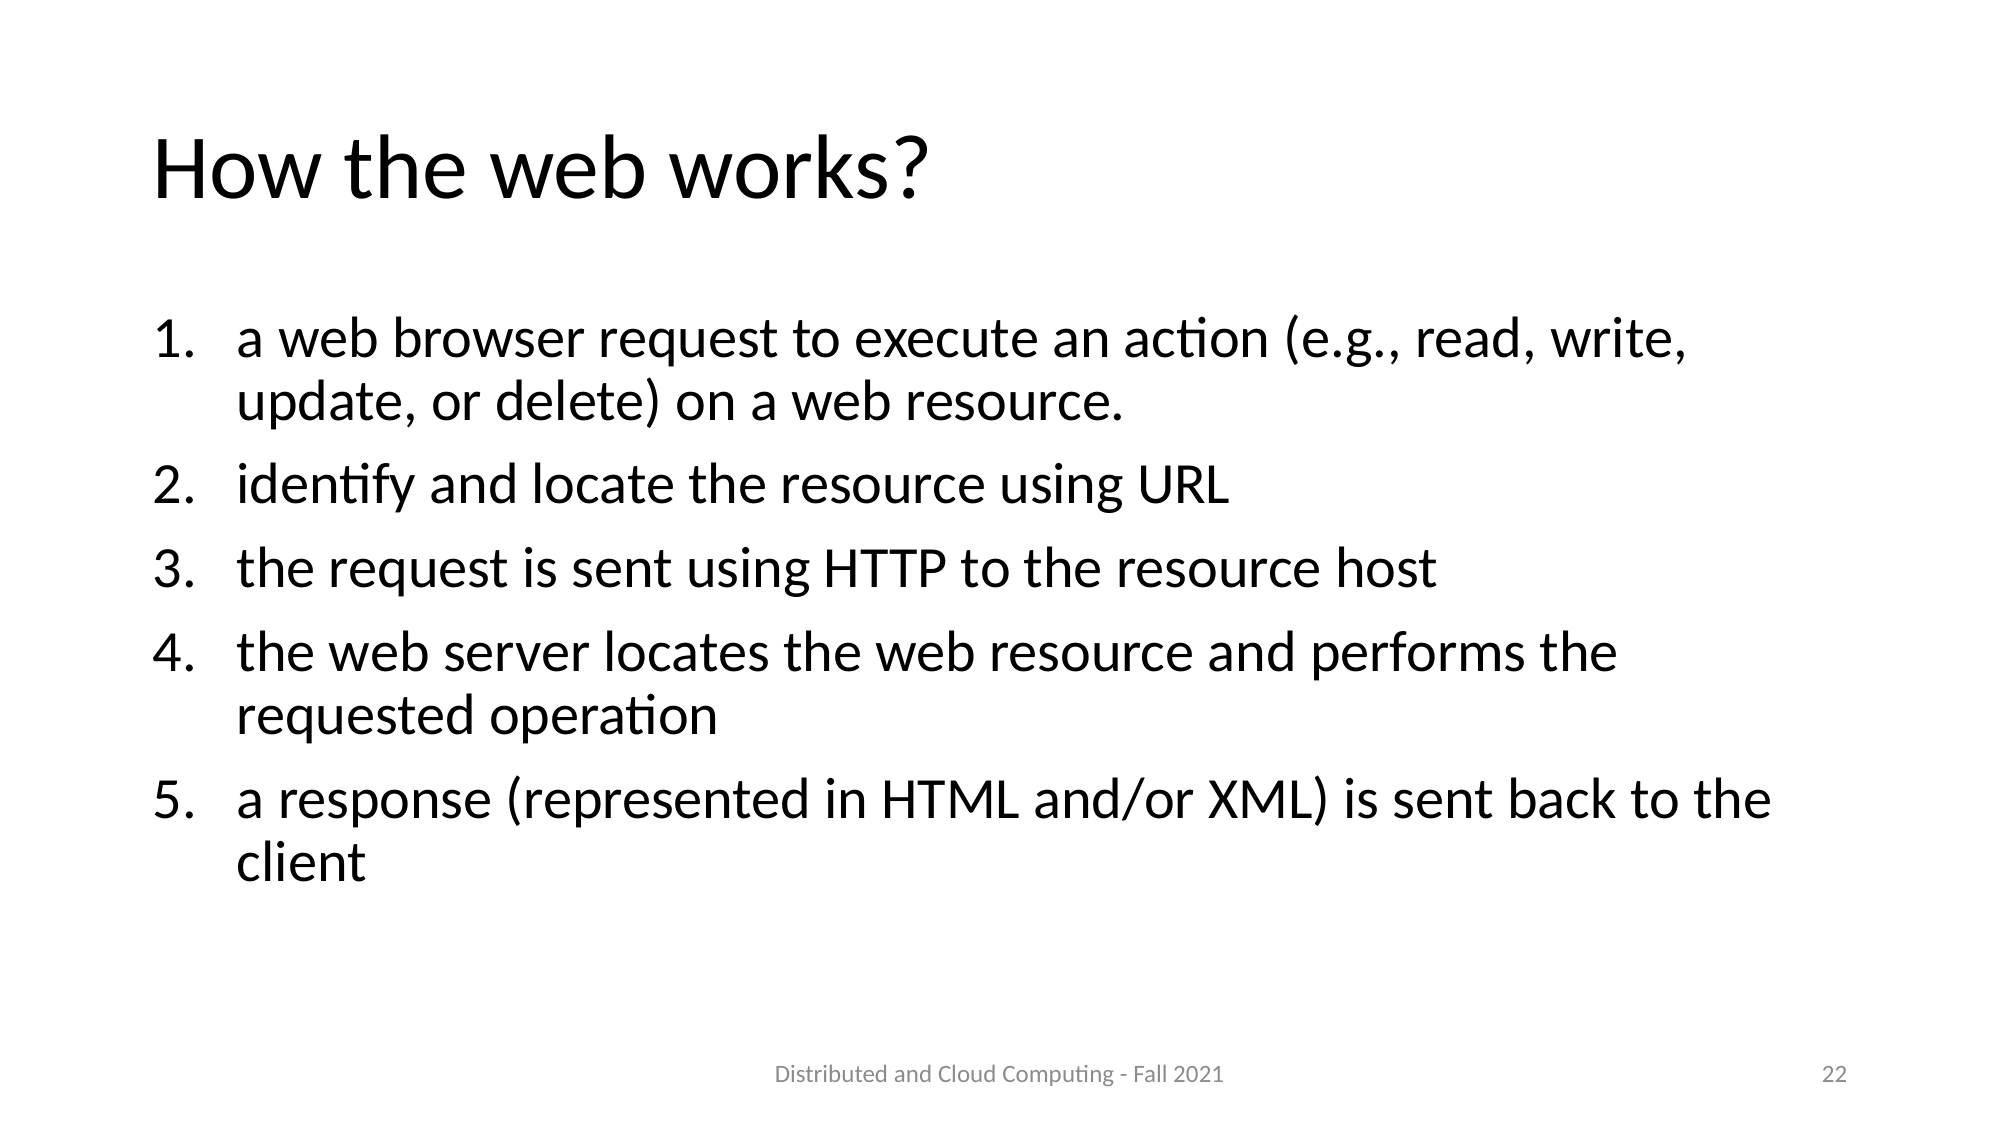

# How the web works?
a web browser request to execute an action (e.g., read, write, update, or delete) on a web resource.
identify and locate the resource using URL
the request is sent using HTTP to the resource host
the web server locates the web resource and performs the requested operation
a response (represented in HTML and/or XML) is sent back to the client
Distributed and Cloud Computing - Fall 2021
22